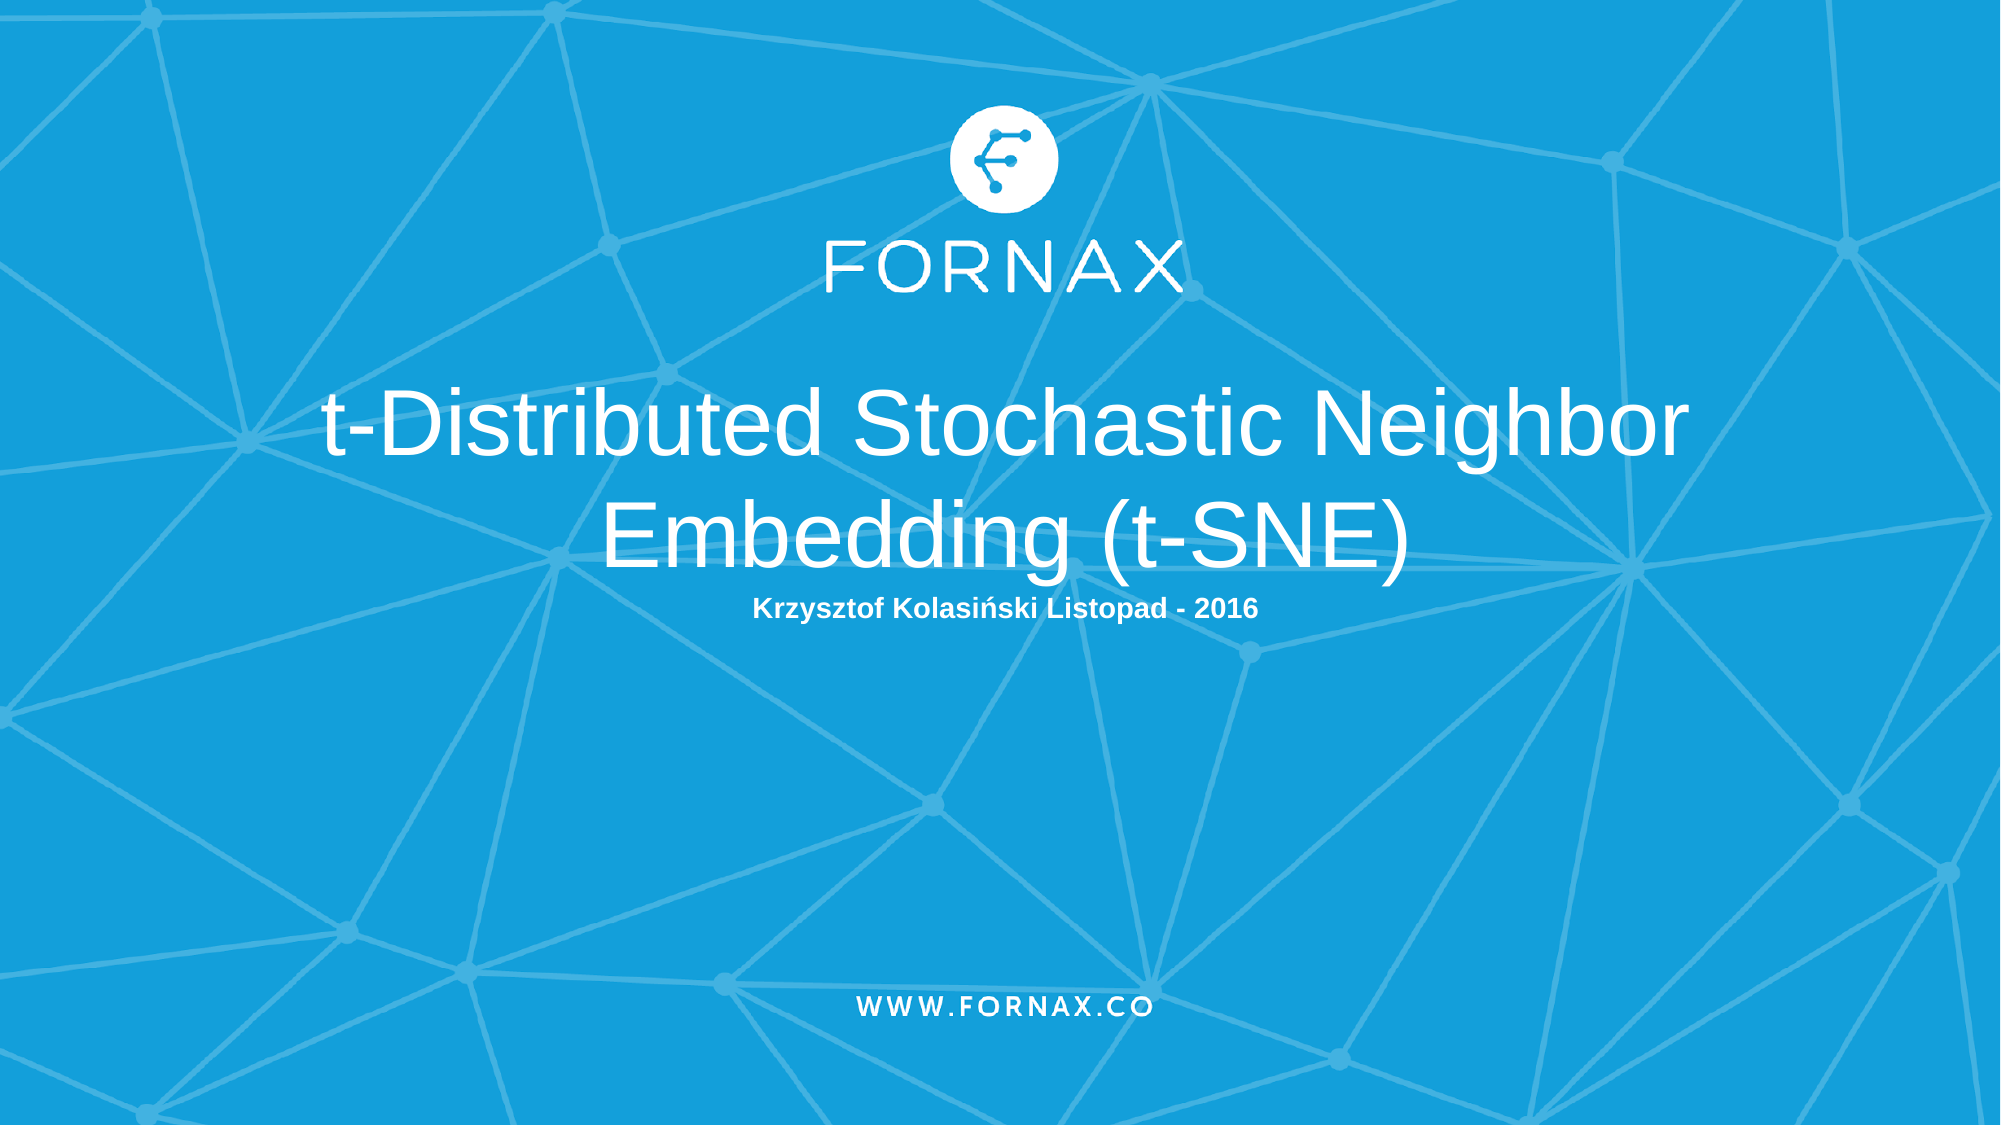

# t-Distributed Stochastic Neighbor Embedding (t-SNE)

Krzysztof Kolasiński Listopad - 2016